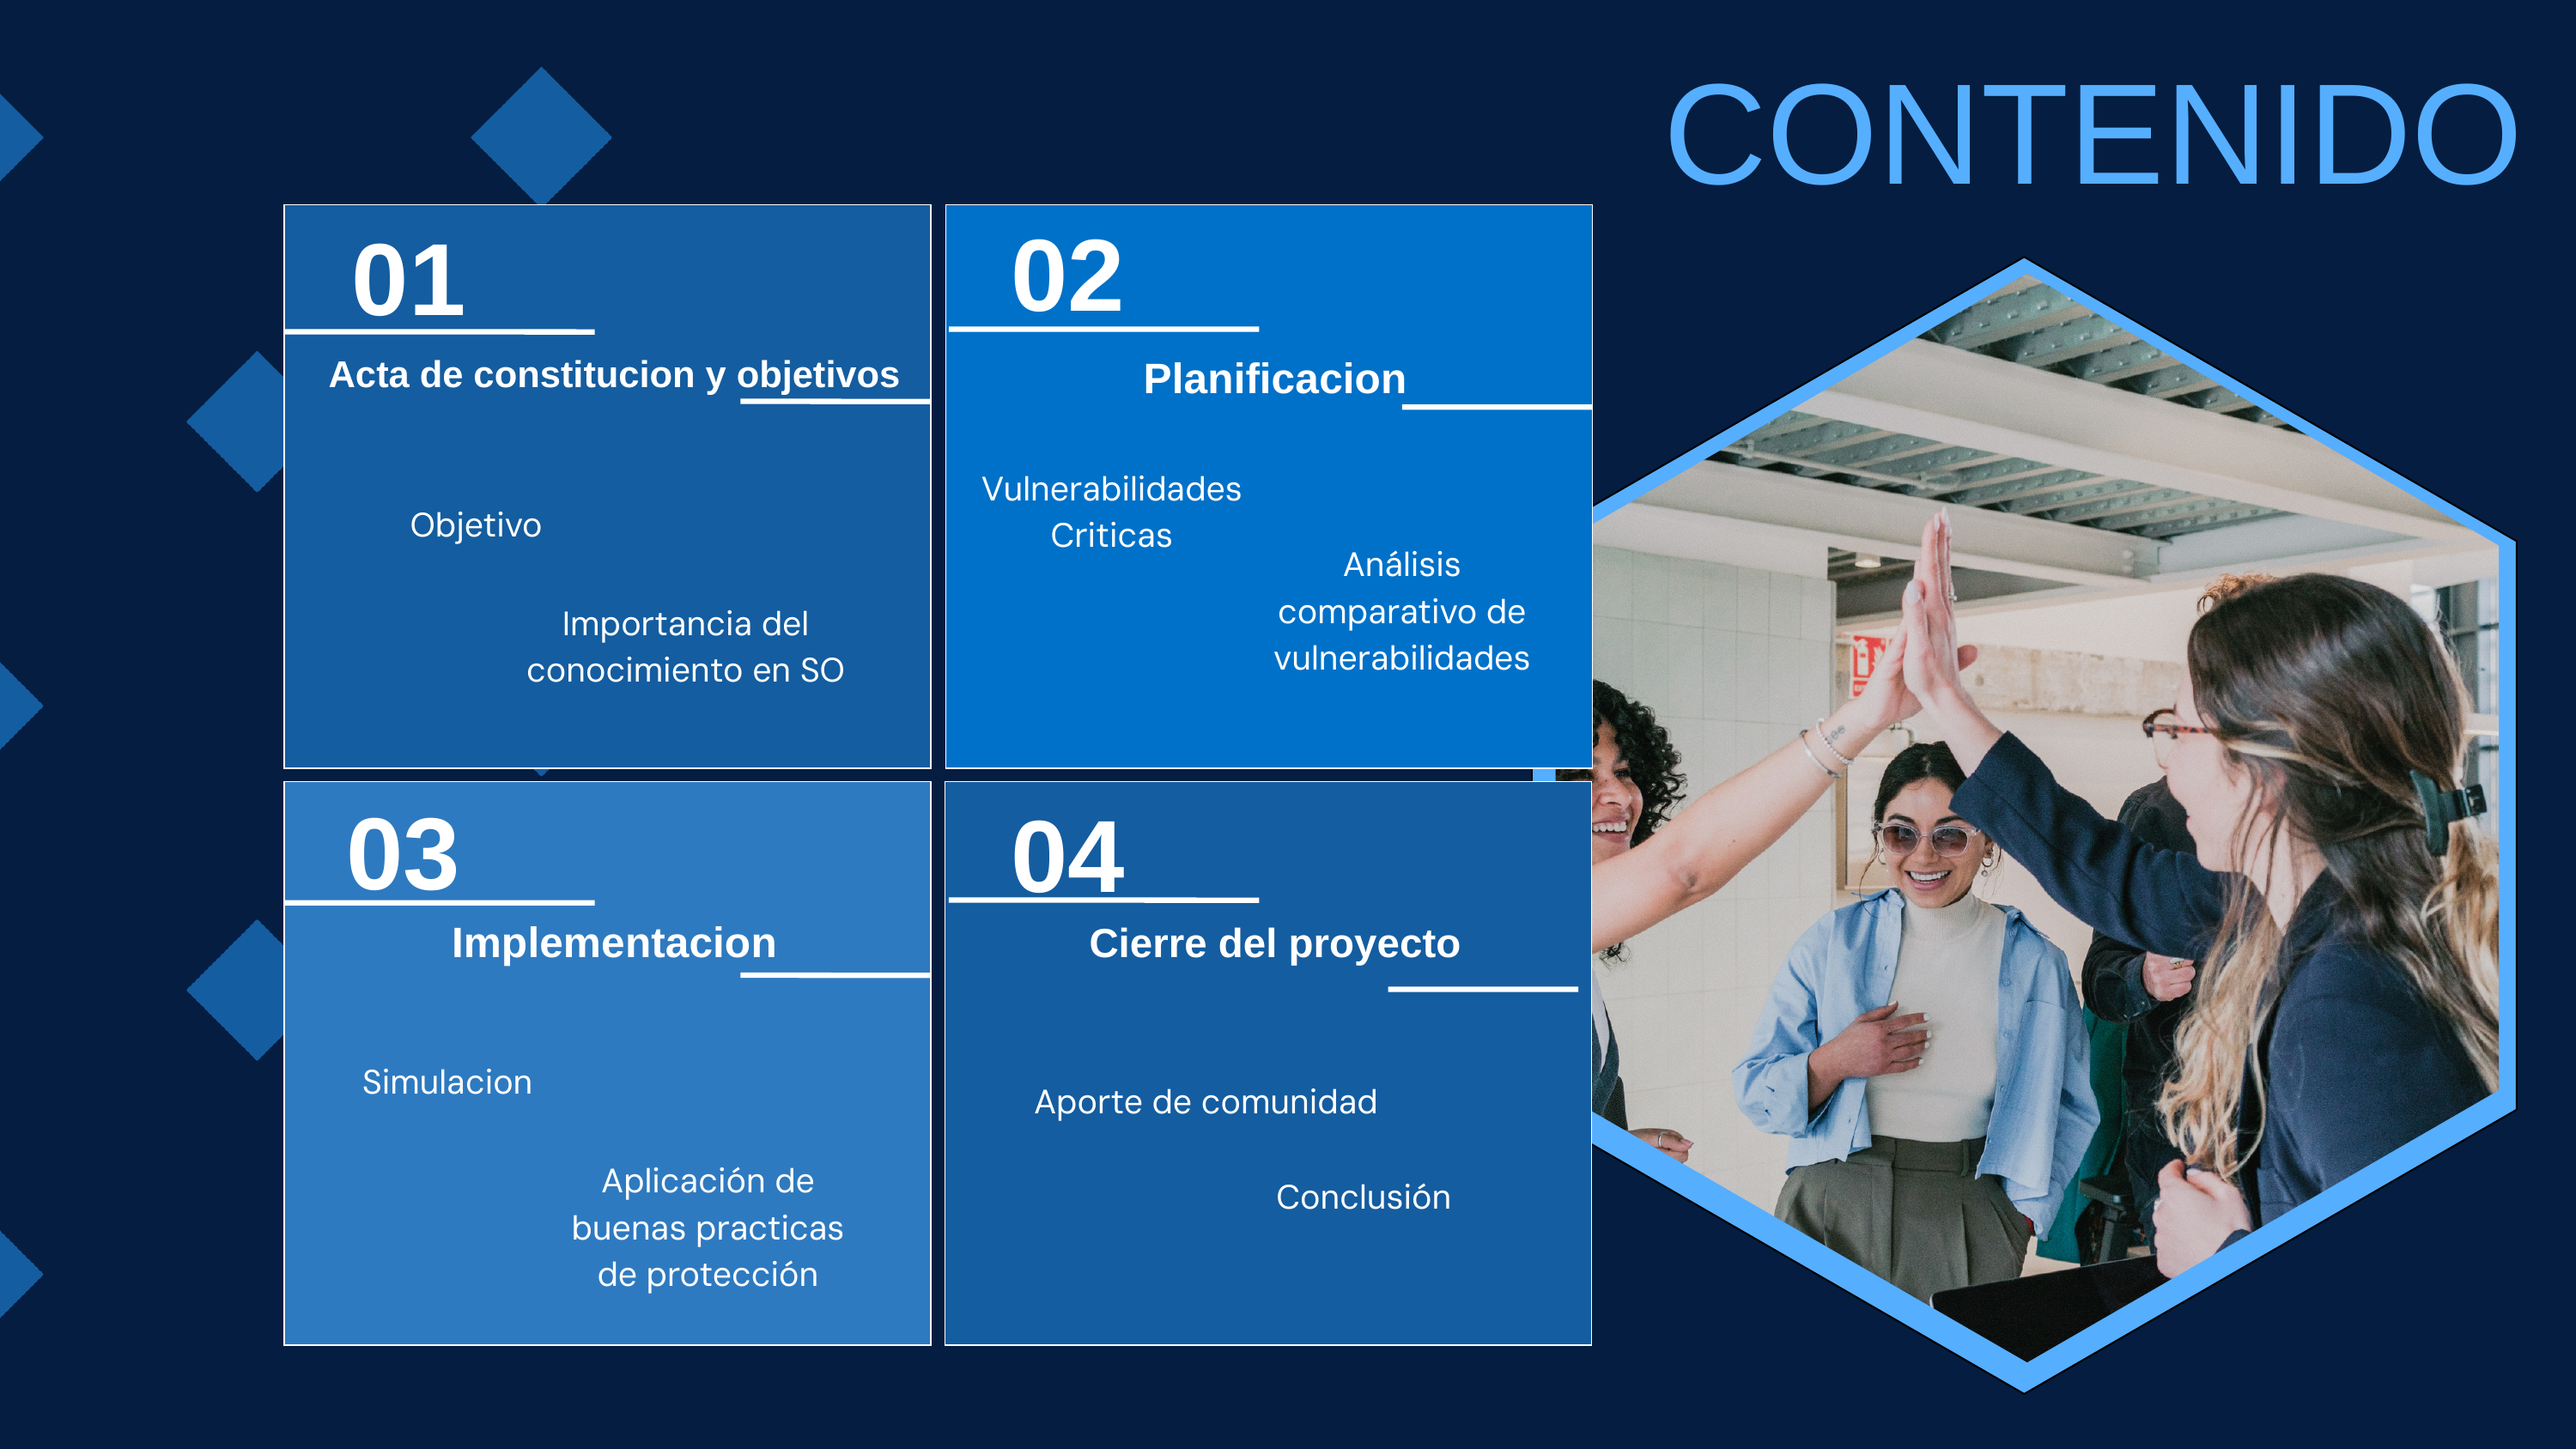

CONTENIDO

02
01

Acta de constitucion y objetivos
Planificacion

Vulnerabilidades Criticas
Objetivo
Análisis comparativo de vulnerabilidades
Importancia del conocimiento en SO
03
04

Implementacion
Cierre del proyecto

Simulacion
Aporte de comunidad
Aplicación de buenas practicas de protección
Conclusión